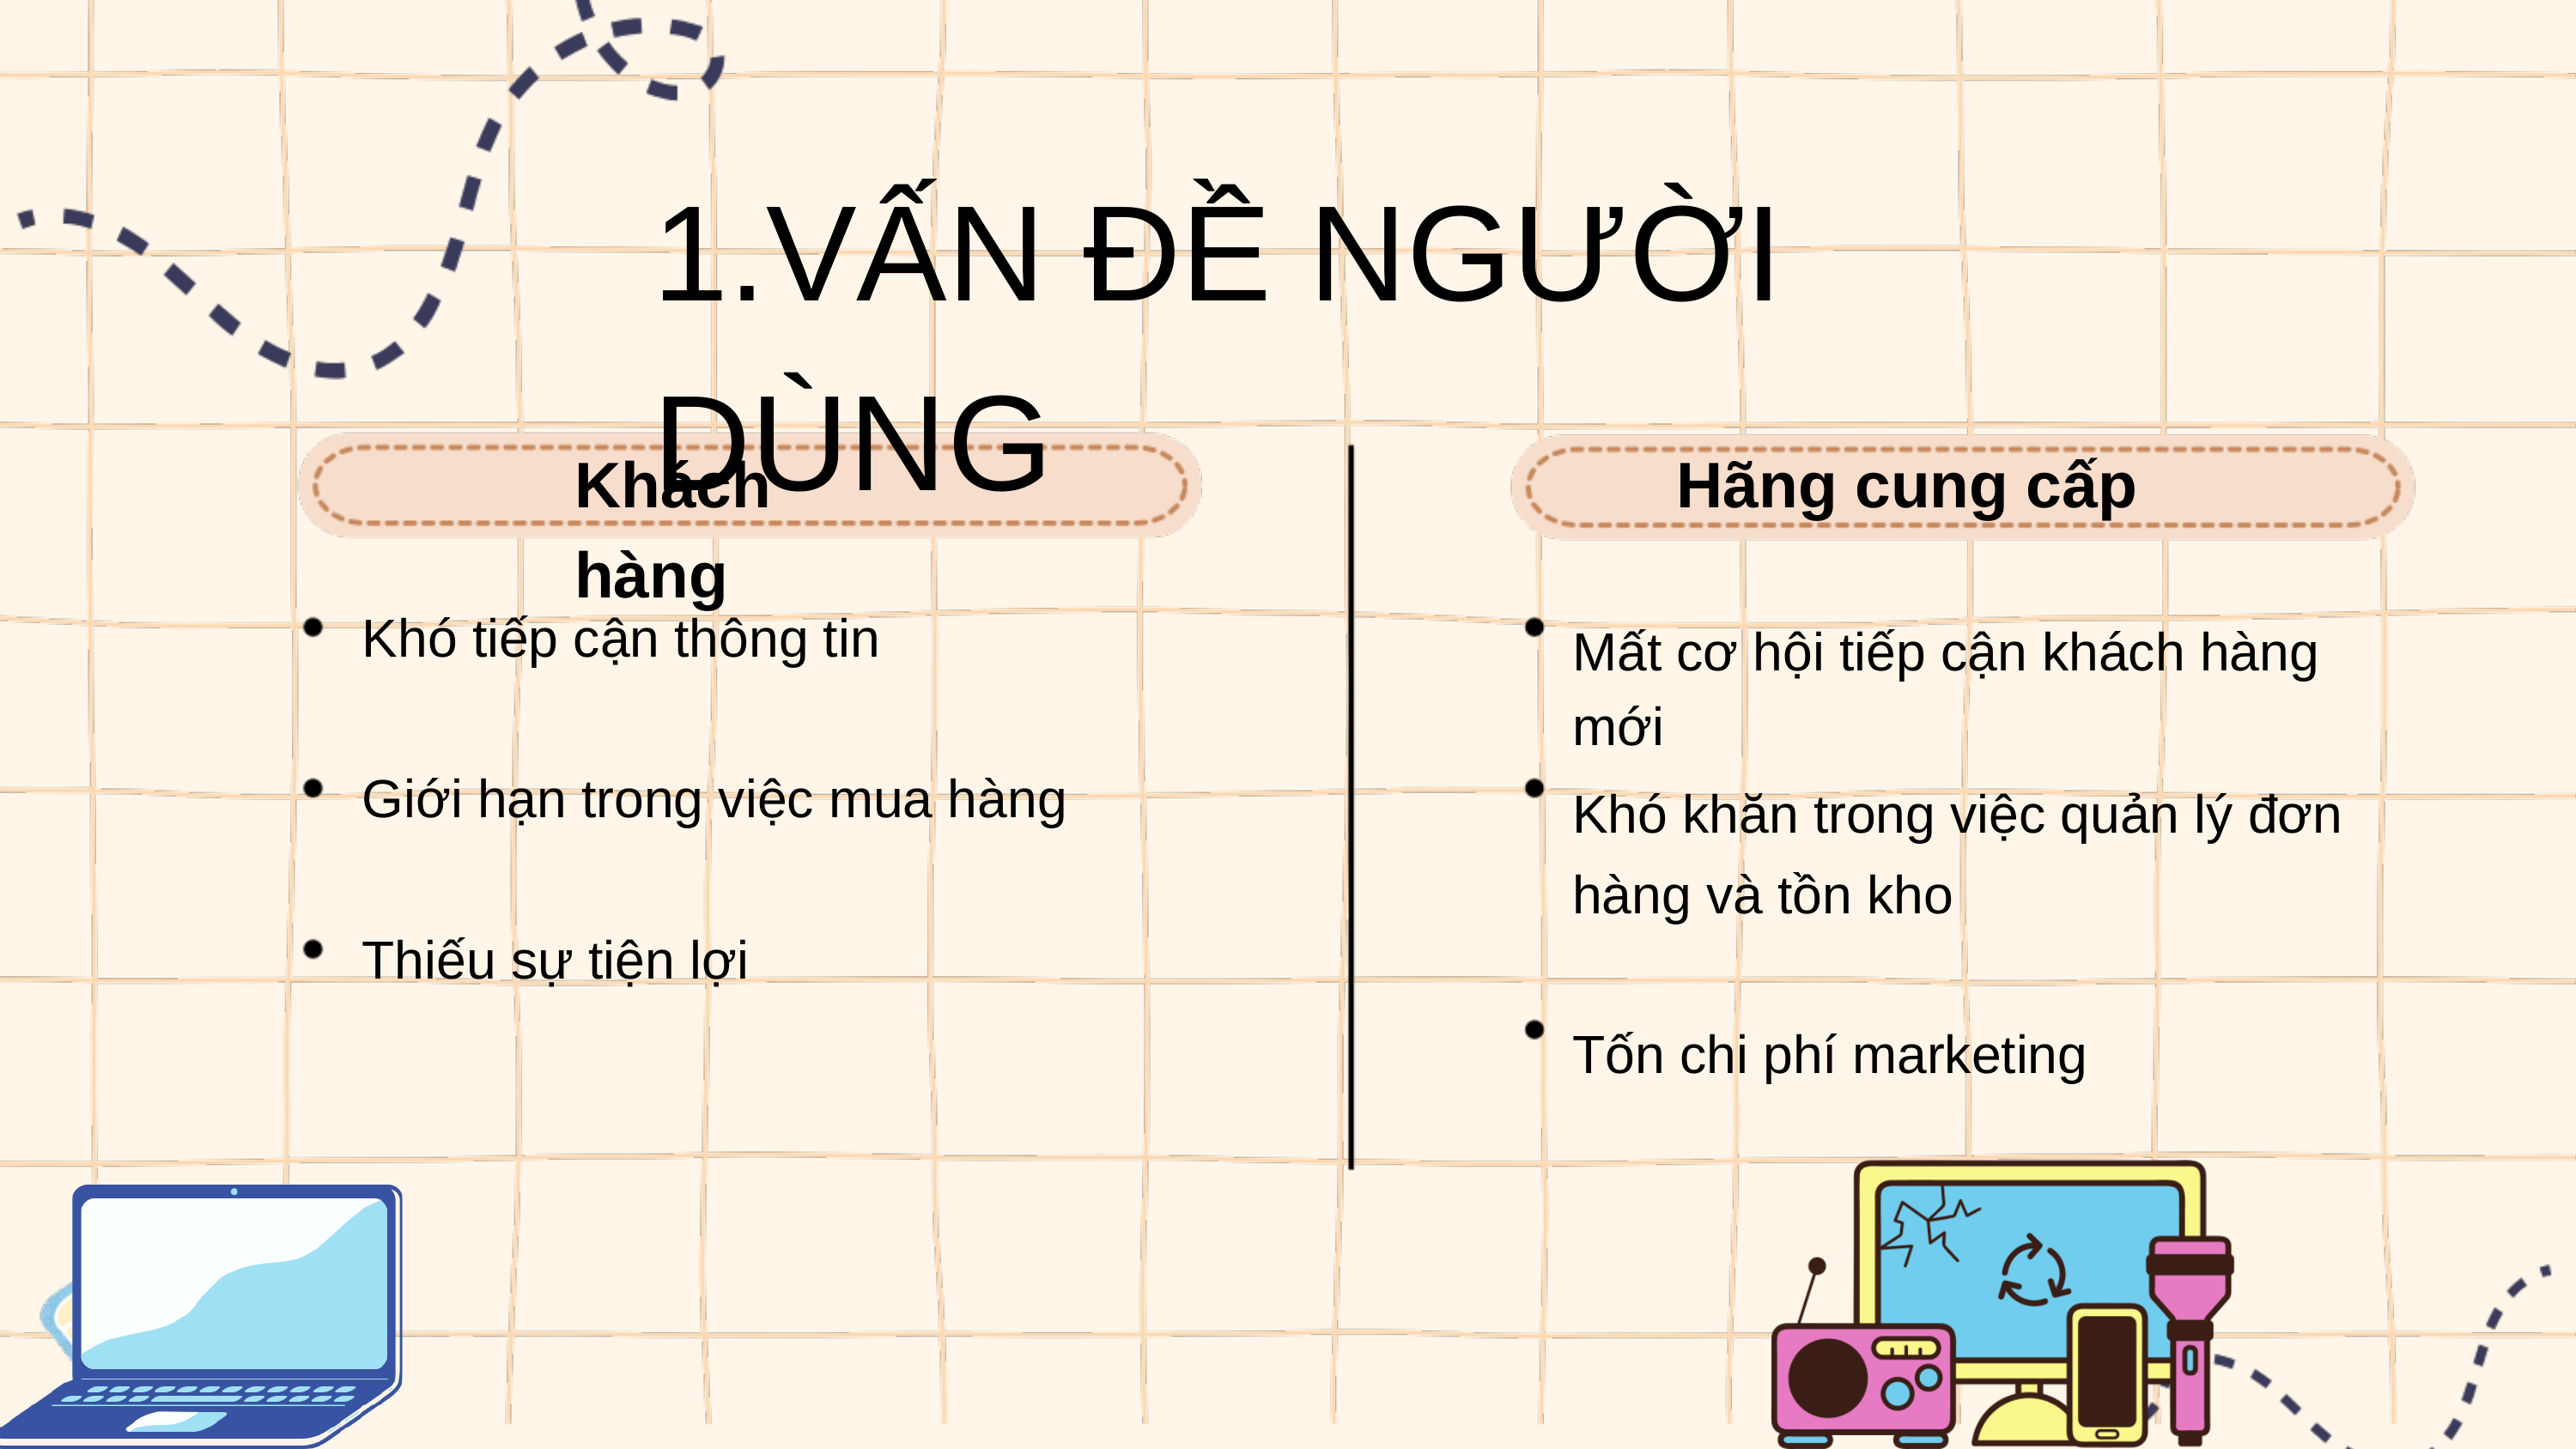

1.VẤN ĐỀ NGƯỜI DÙNG
Khách hàng
Hãng cung cấp
Khó tiếp cận thông tin

Giới hạn trong việc mua hàng

Thiếu sự tiện lợi
Mất cơ hội tiếp cận khách hàng mới
Khó khăn trong việc quản lý đơn hàng và tồn kho
Tốn chi phí marketing